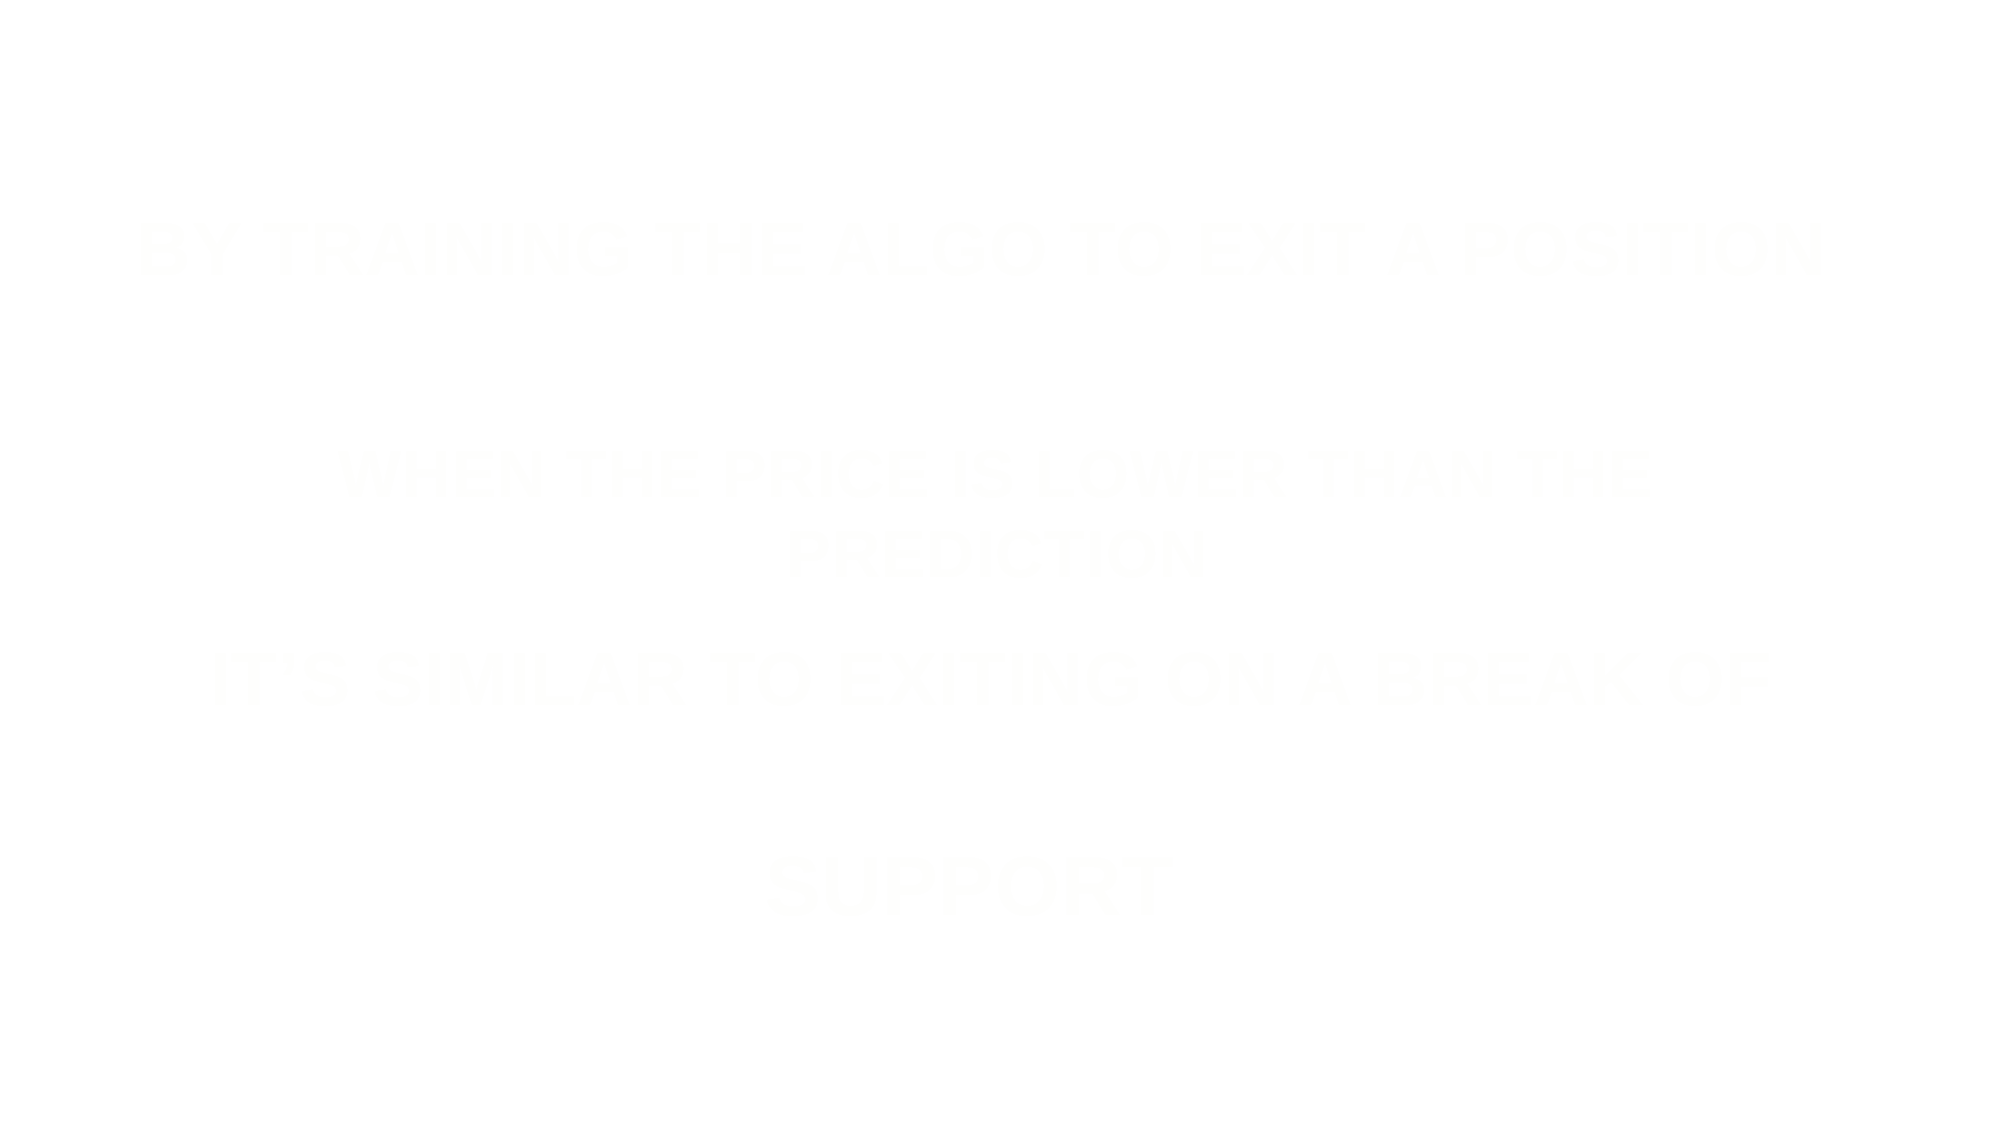

BY TRAINING THE ALGO TO EXIT A POSITION
WHEN THE PRICE IS LOWER THAN THE PREDICTION
IT’S SIMILAR TO EXITING ON A BREAK OF

SUPPORT